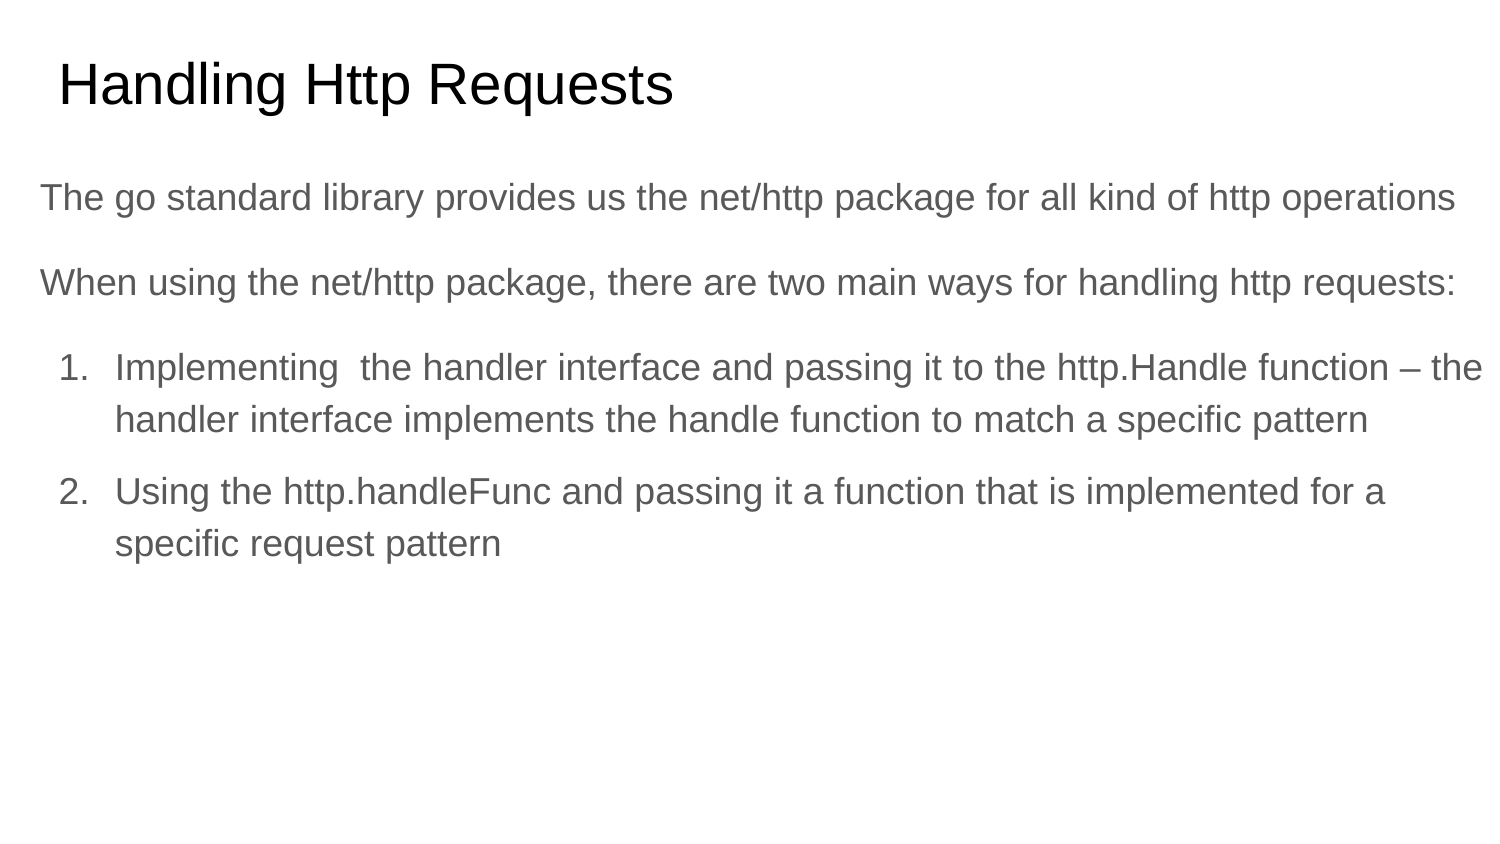

# Handling Http Requests
The go standard library provides us the net/http package for all kind of http operations
When using the net/http package, there are two main ways for handling http requests:
Implementing  the handler interface and passing it to the http.Handle function – the handler interface implements the handle function to match a specific pattern
Using the http.handleFunc and passing it a function that is implemented for a specific request pattern